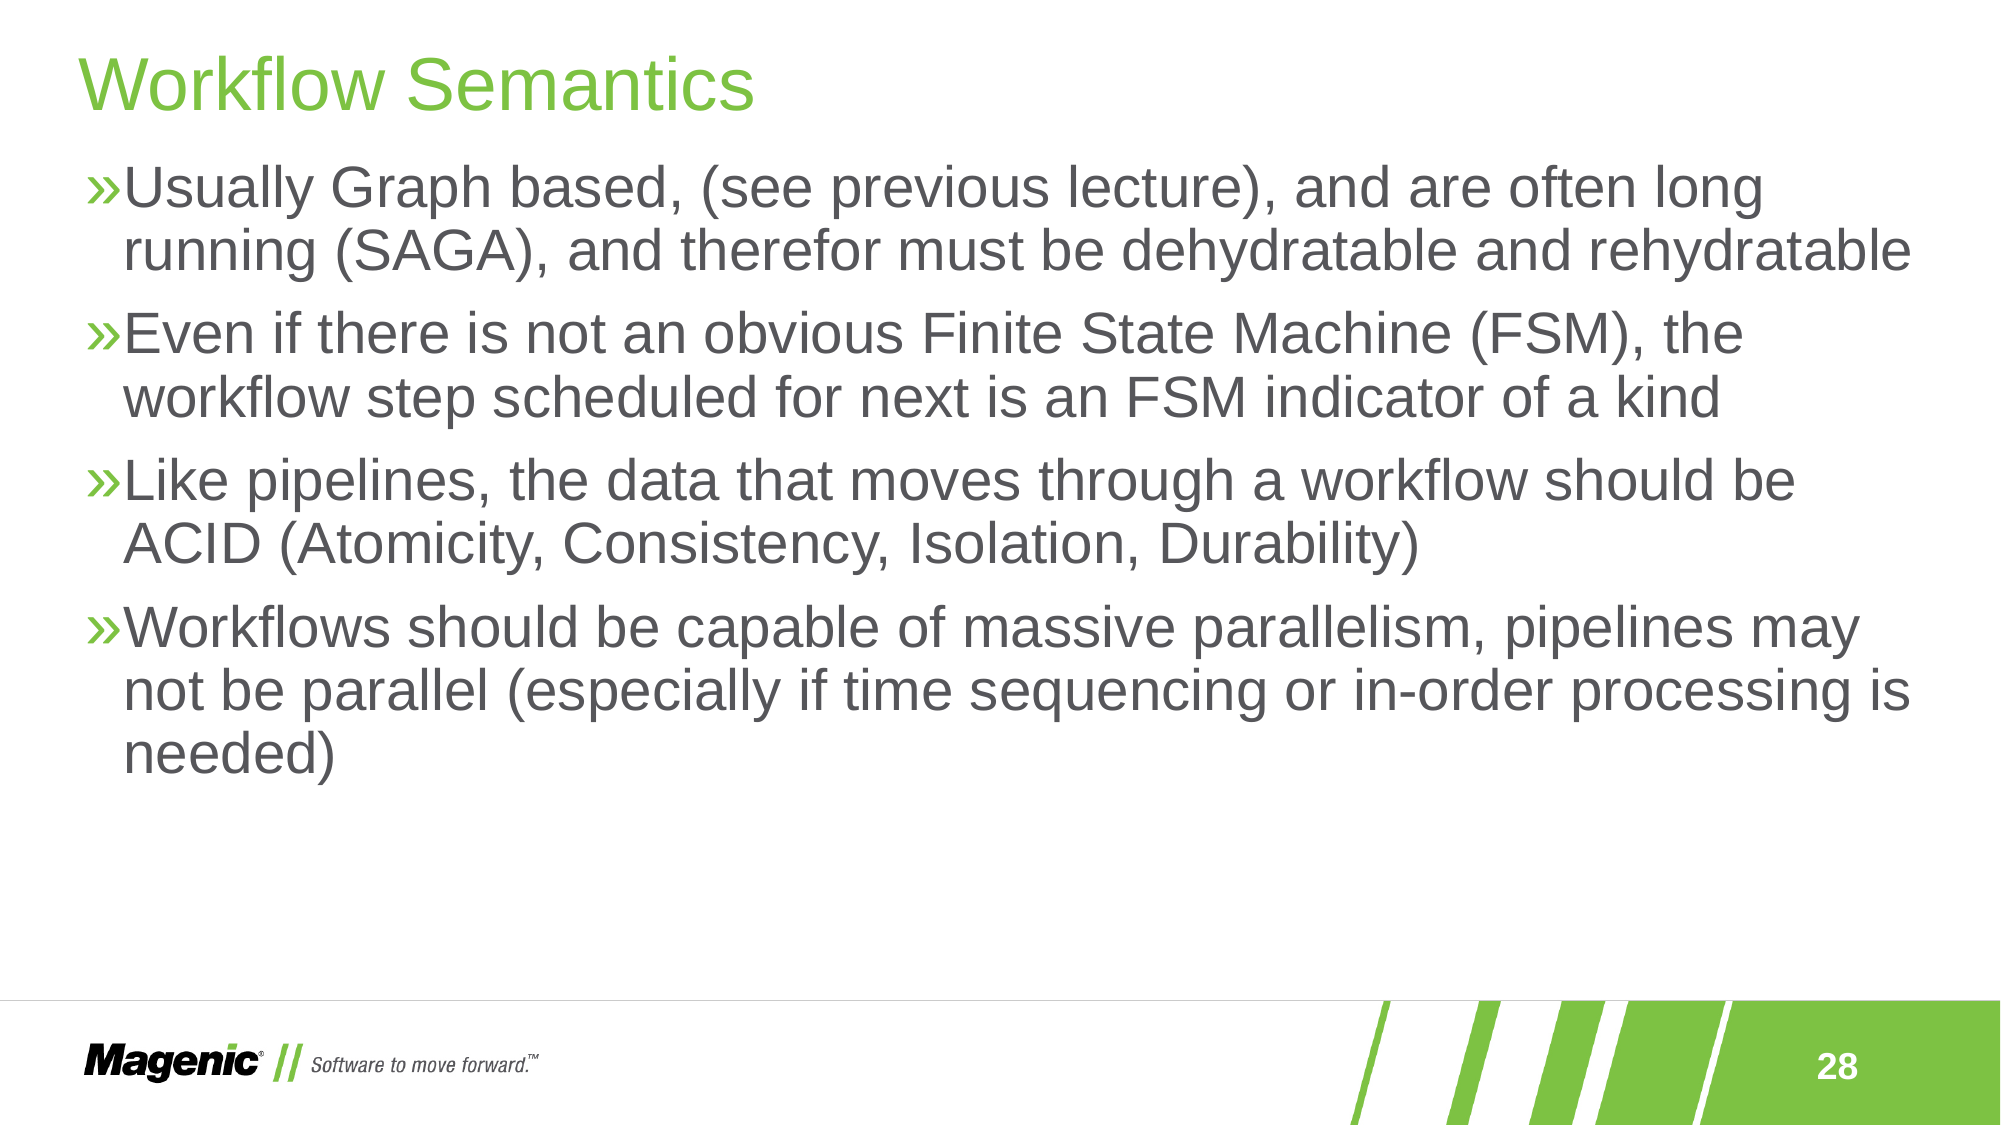

# Workflow Semantics
Usually Graph based, (see previous lecture), and are often long running (SAGA), and therefor must be dehydratable and rehydratable
Even if there is not an obvious Finite State Machine (FSM), the workflow step scheduled for next is an FSM indicator of a kind
Like pipelines, the data that moves through a workflow should be ACID (Atomicity, Consistency, Isolation, Durability)
Workflows should be capable of massive parallelism, pipelines may not be parallel (especially if time sequencing or in-order processing is needed)